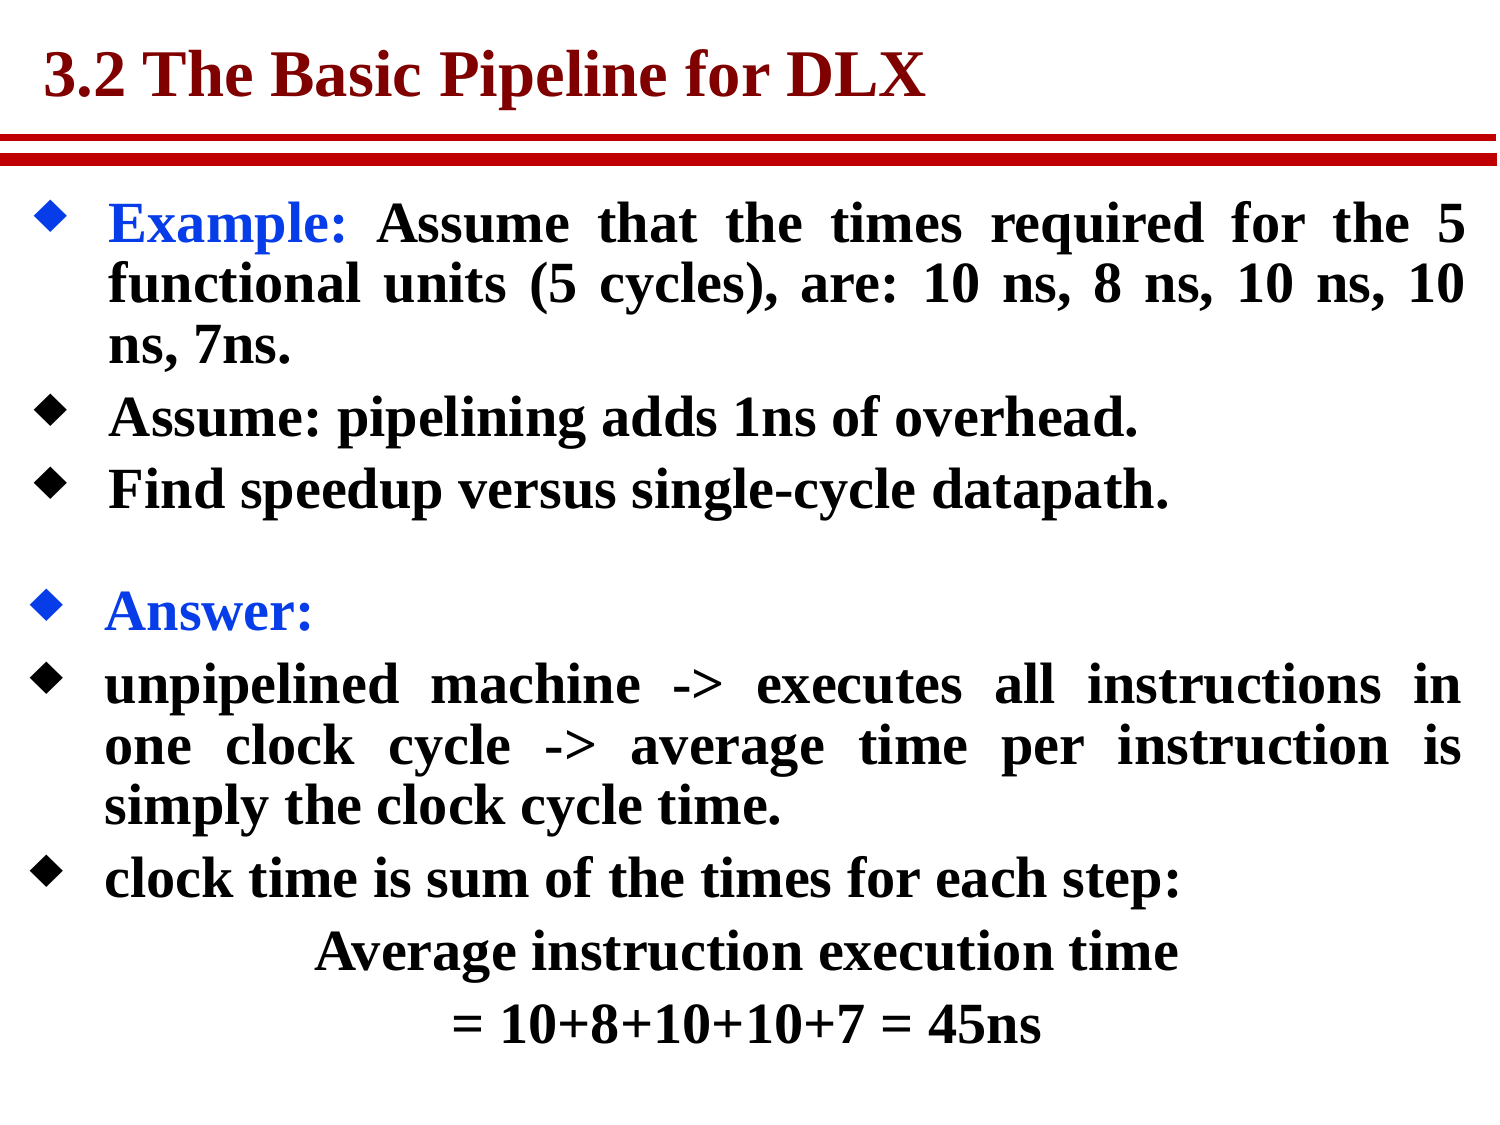

# 3.2 The Basic Pipeline for DLX
Example: Assume that the times required for the 5 functional units (5 cycles), are: 10 ns, 8 ns, 10 ns, 10 ns, 7ns.
Assume: pipelining adds 1ns of overhead.
Find speedup versus single-cycle datapath.

Answer:
unpipelined machine -> executes all instructions in one clock cycle -> average time per instruction is simply the clock cycle time.
clock time is sum of the times for each step:
Average instruction execution time
= 10+8+10+10+7 = 45ns